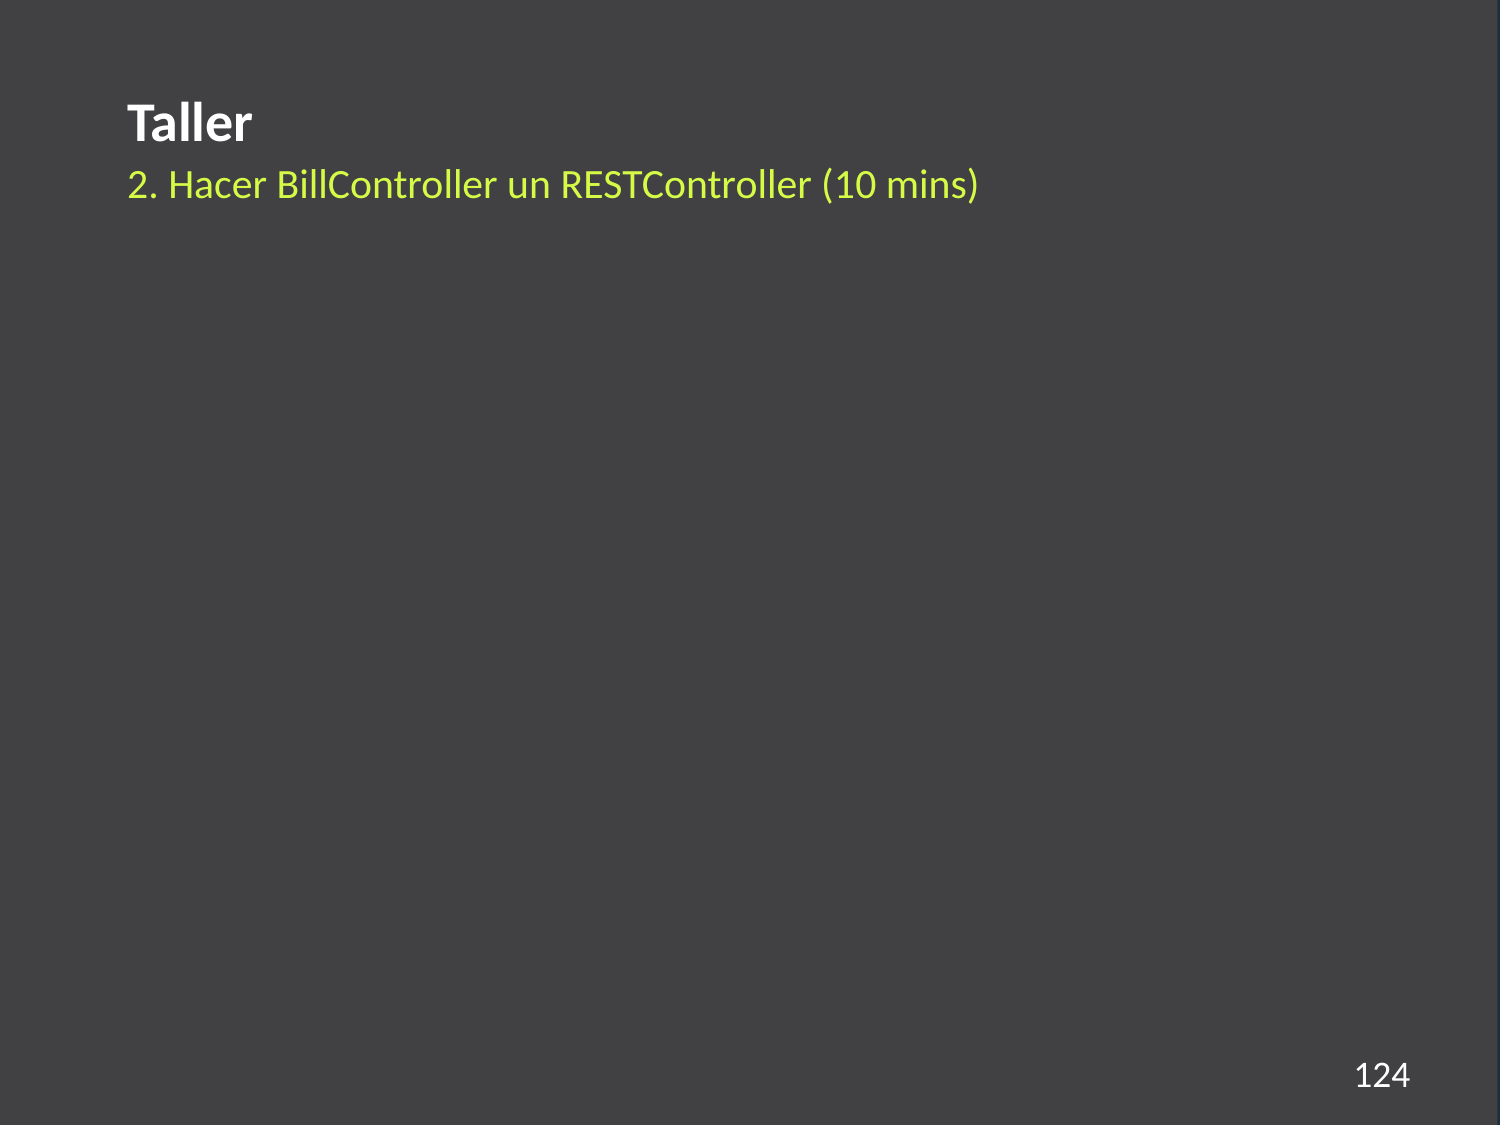

Taller
2. Hacer BillController un RESTController (10 mins)

124